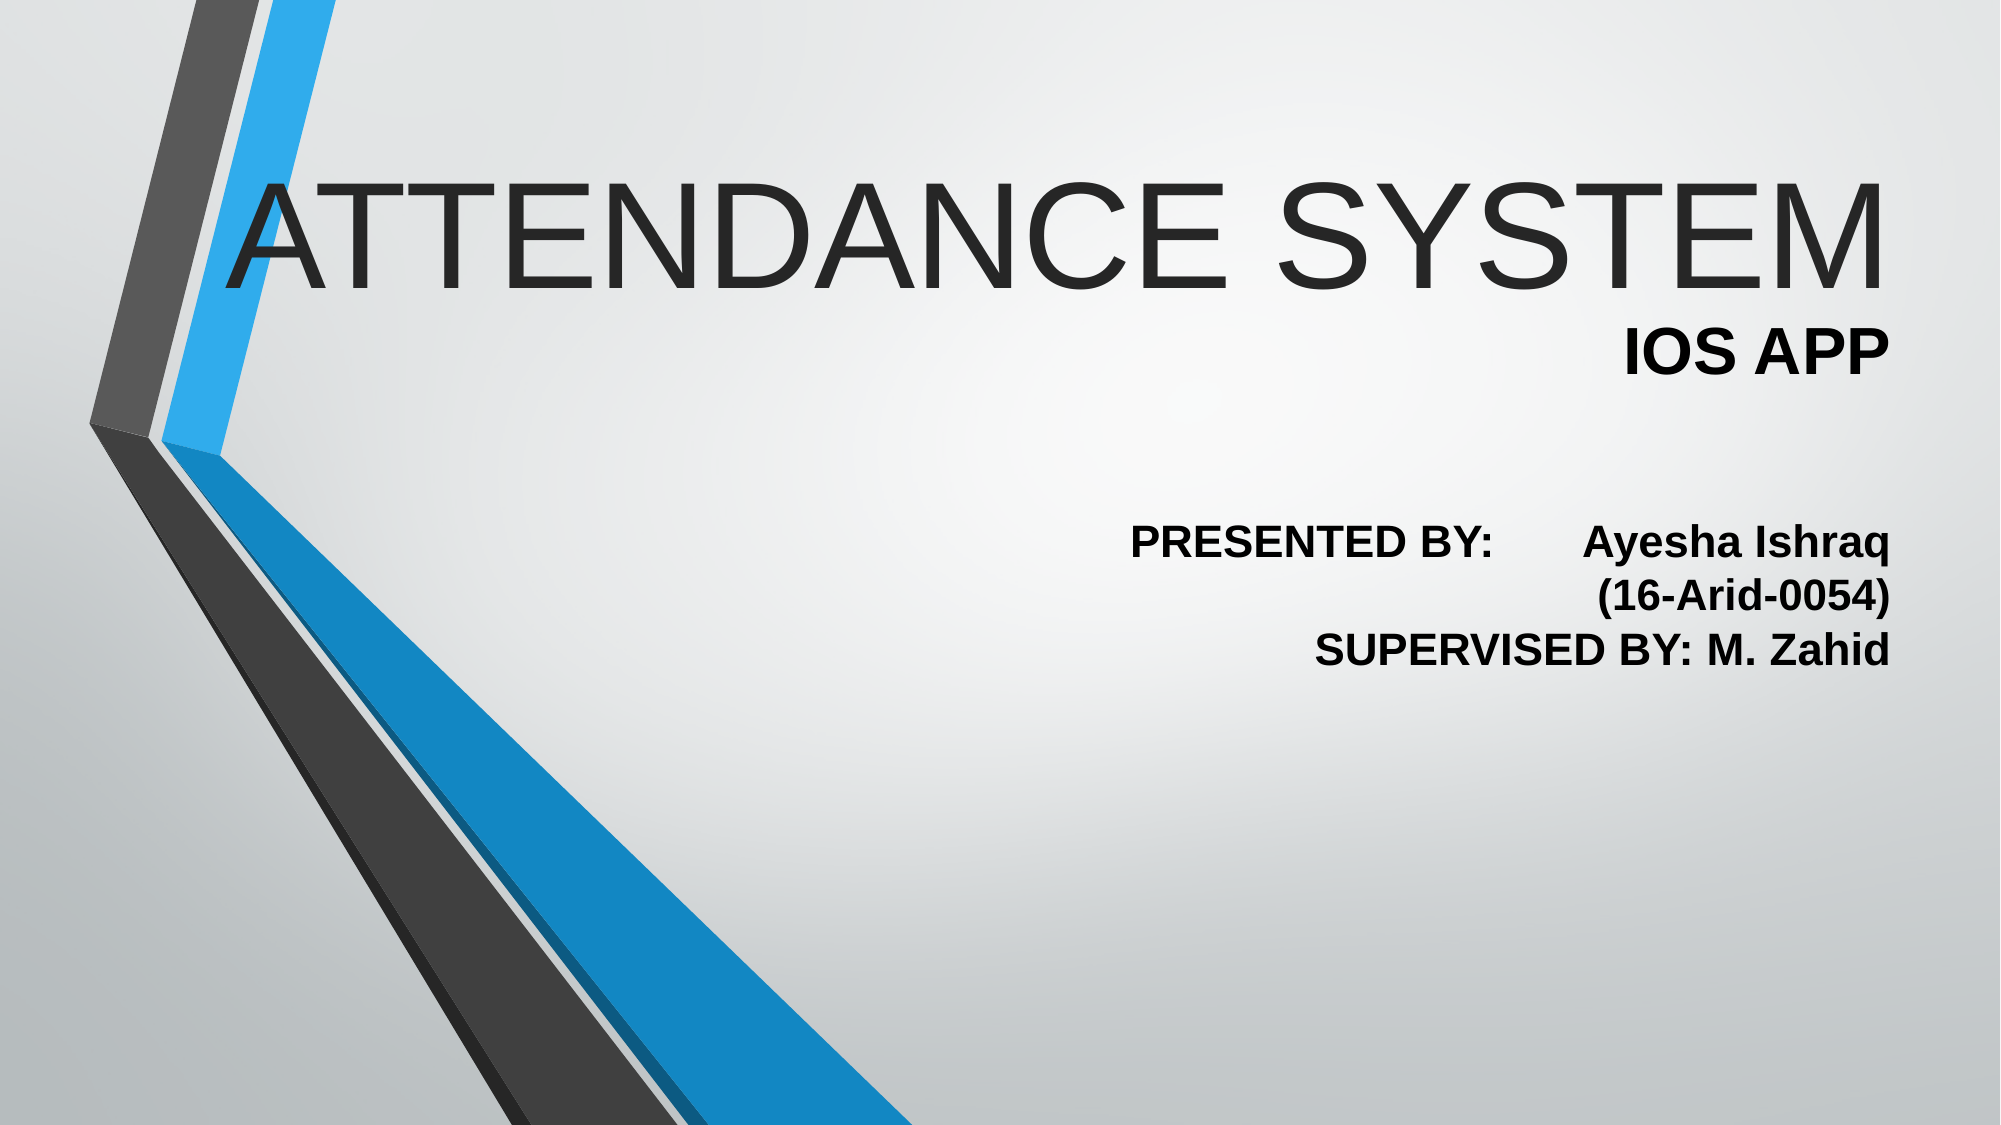

ATTENDANCE SYSTEM
IOS APP
# PRESENTED BY:       Ayesha Ishraq (16-Arid-0054) SUPERVISED BY: M. Zahid